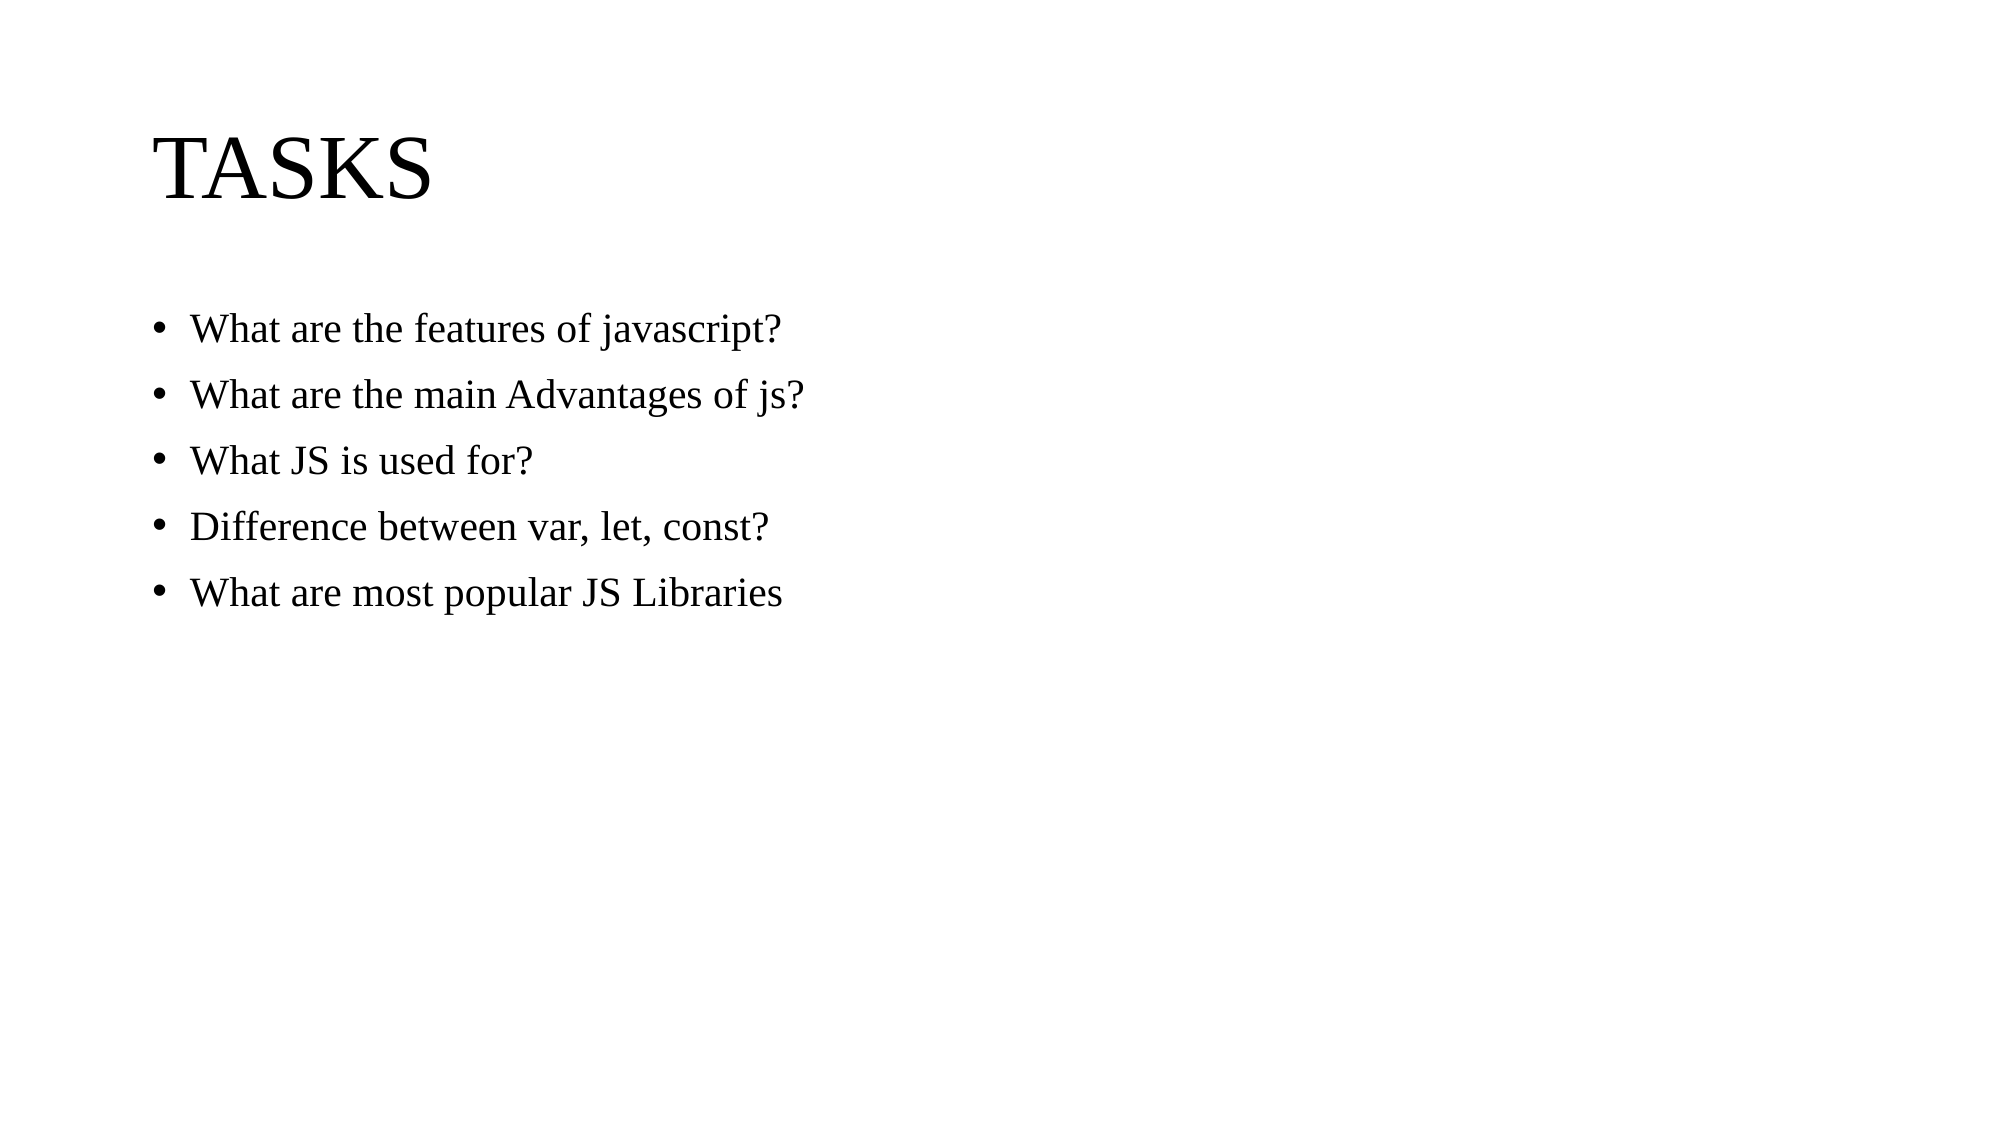

# TASKS
What are the features of javascript?
What are the main Advantages of js?
What JS is used for?
Difference between var, let, const?
What are most popular JS Libraries